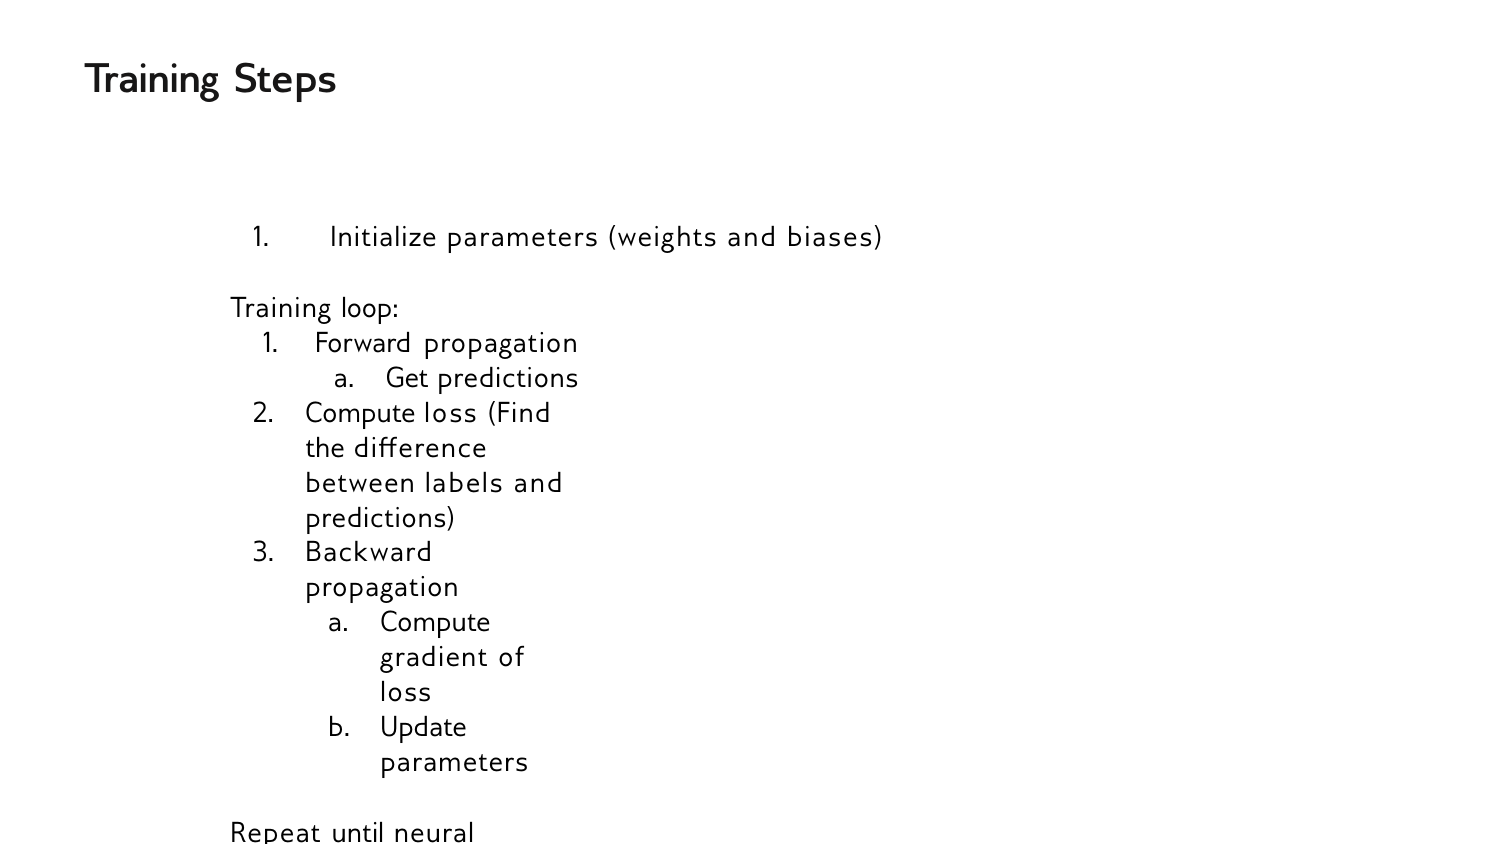

# Training Steps
1.	Initialize parameters (weights and biases)

Training loop:
Forward propagation
Get predictions
Compute loss (Find the difference between labels and predictions)
Backward propagation
Compute gradient of loss
Update parameters

Repeat until neural network converges